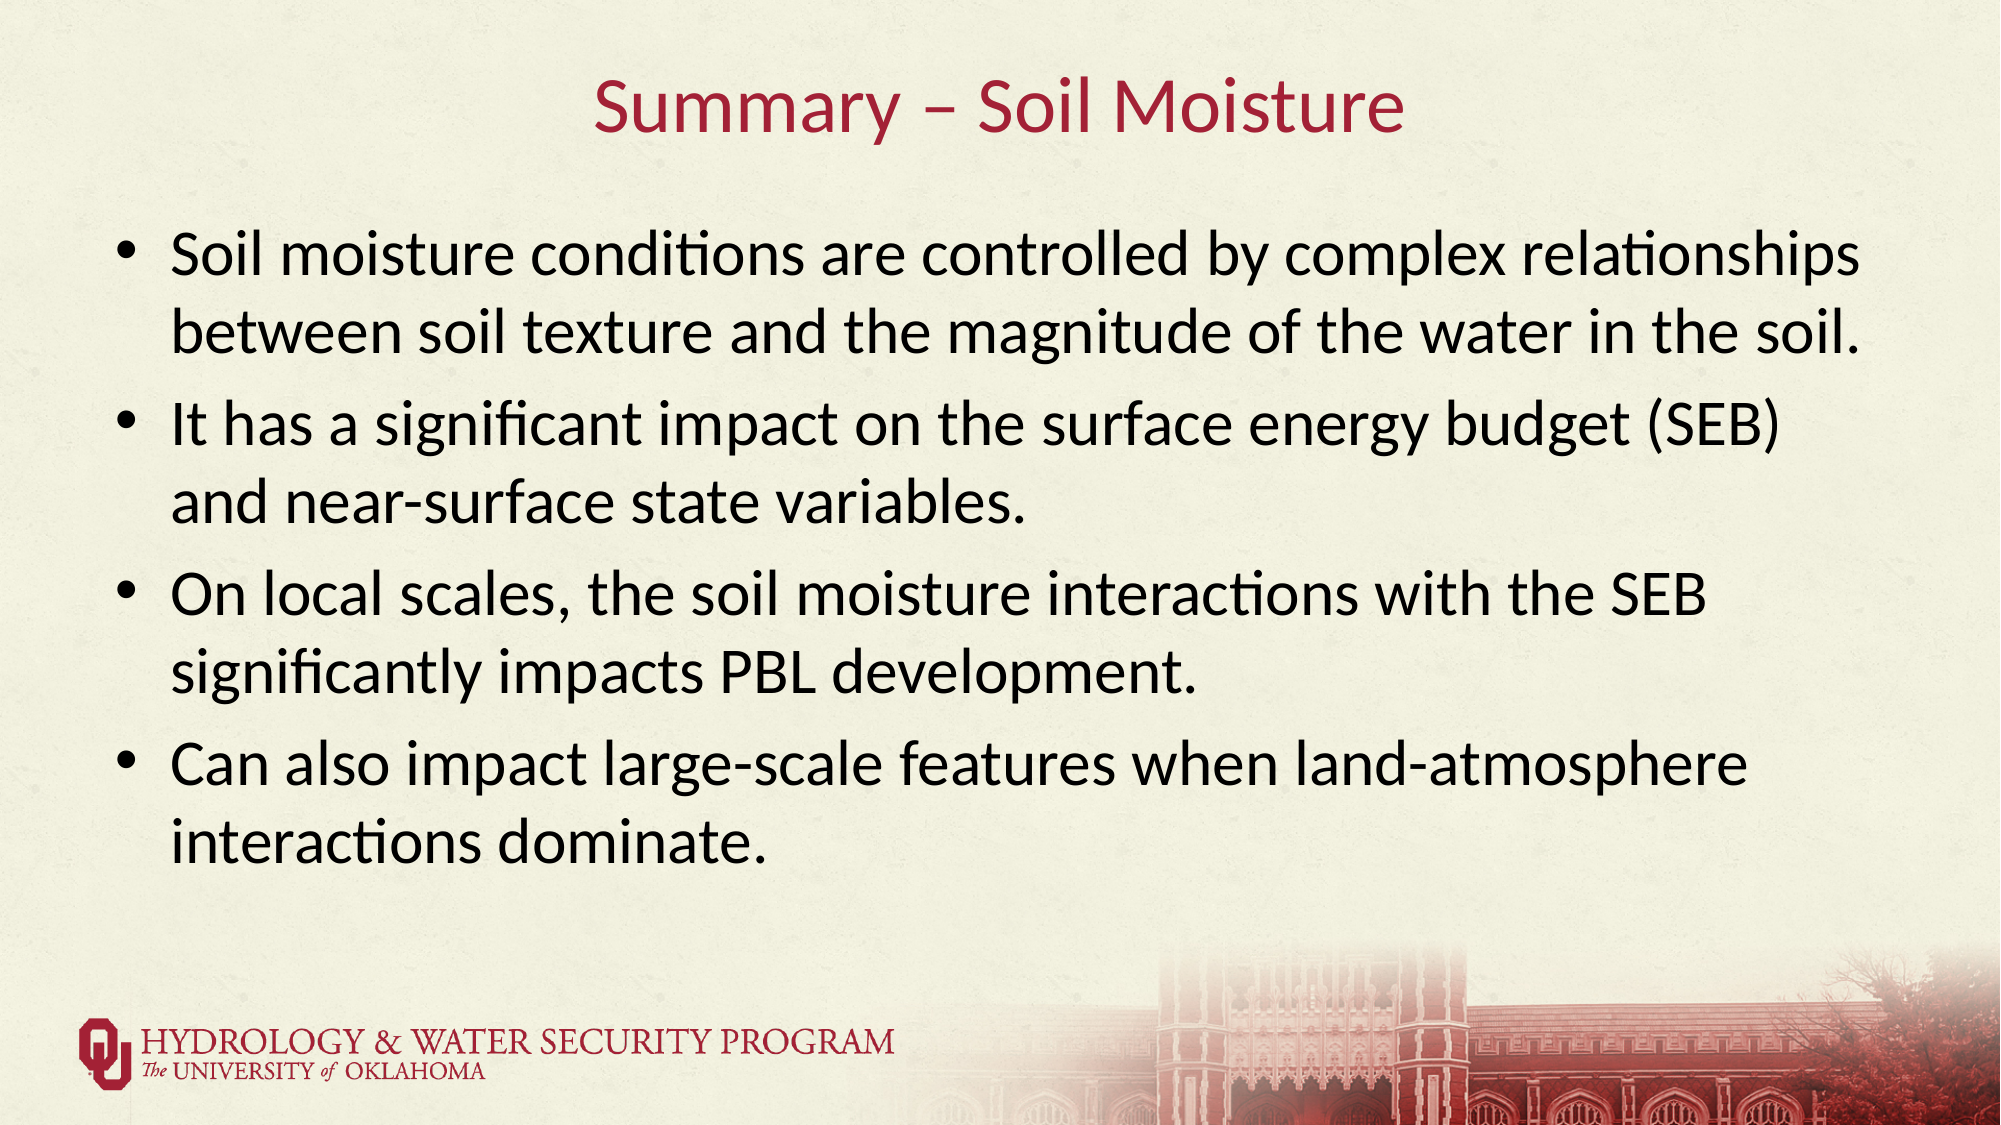

# Summary – Soil Moisture
Soil moisture conditions are controlled by complex relationships between soil texture and the magnitude of the water in the soil.
It has a significant impact on the surface energy budget (SEB) and near-surface state variables.
On local scales, the soil moisture interactions with the SEB significantly impacts PBL development.
Can also impact large-scale features when land-atmosphere interactions dominate.